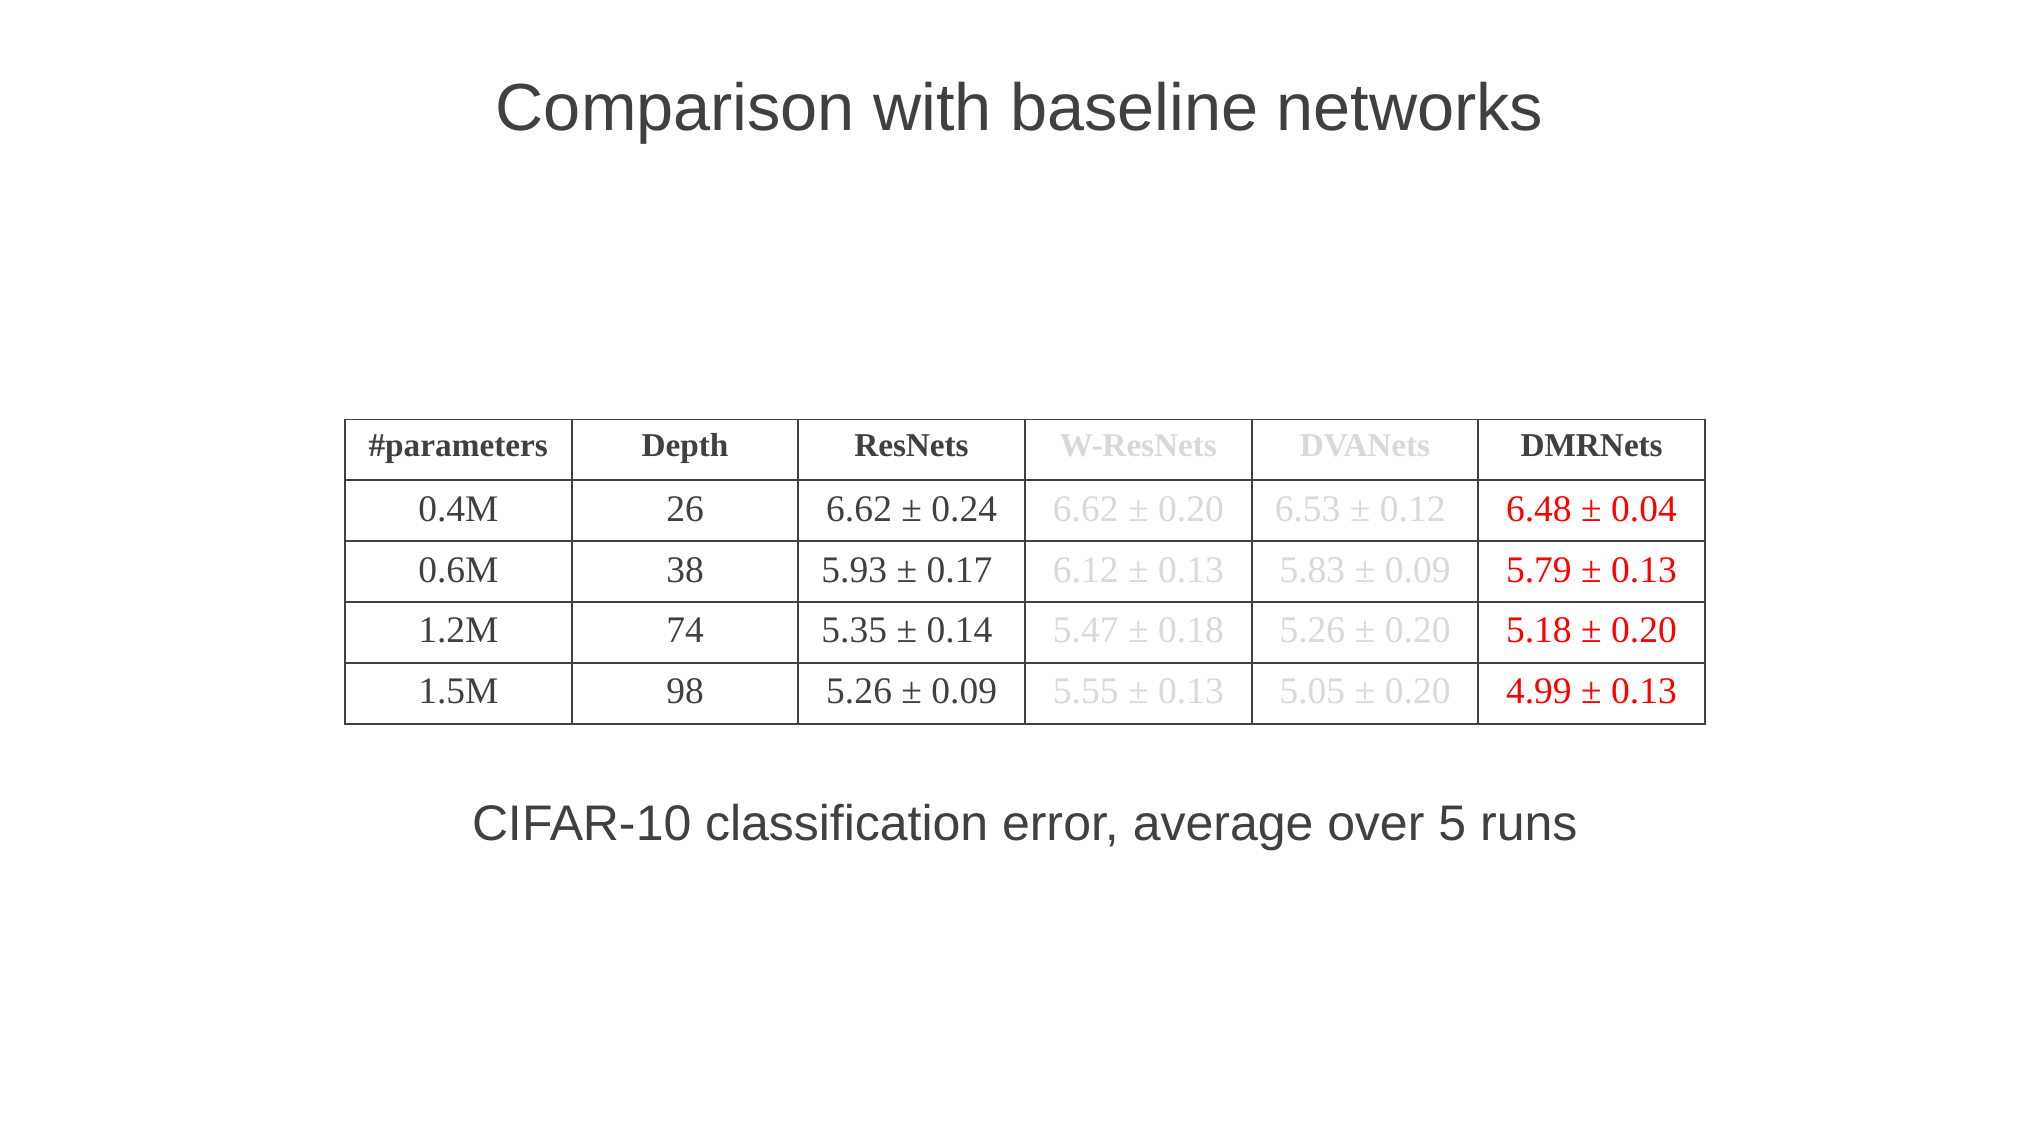

Comparison with baseline networks
| #parameters | Depth | ResNets | W-ResNets | DVANets | DMRNets |
| --- | --- | --- | --- | --- | --- |
| 0.4M | 26 | 6.62 ± 0.24 | 6.62 ± 0.20 | 6.53 ± 0.12 | 6.48 ± 0.04 |
| 0.6M | 38 | 5.93 ± 0.17 | 6.12 ± 0.13 | 5.83 ± 0.09 | 5.79 ± 0.13 |
| 1.2M | 74 | 5.35 ± 0.14 | 5.47 ± 0.18 | 5.26 ± 0.20 | 5.18 ± 0.20 |
| 1.5M | 98 | 5.26 ± 0.09 | 5.55 ± 0.13 | 5.05 ± 0.20 | 4.99 ± 0.13 |
CIFAR-10 classification error, average over 5 runs